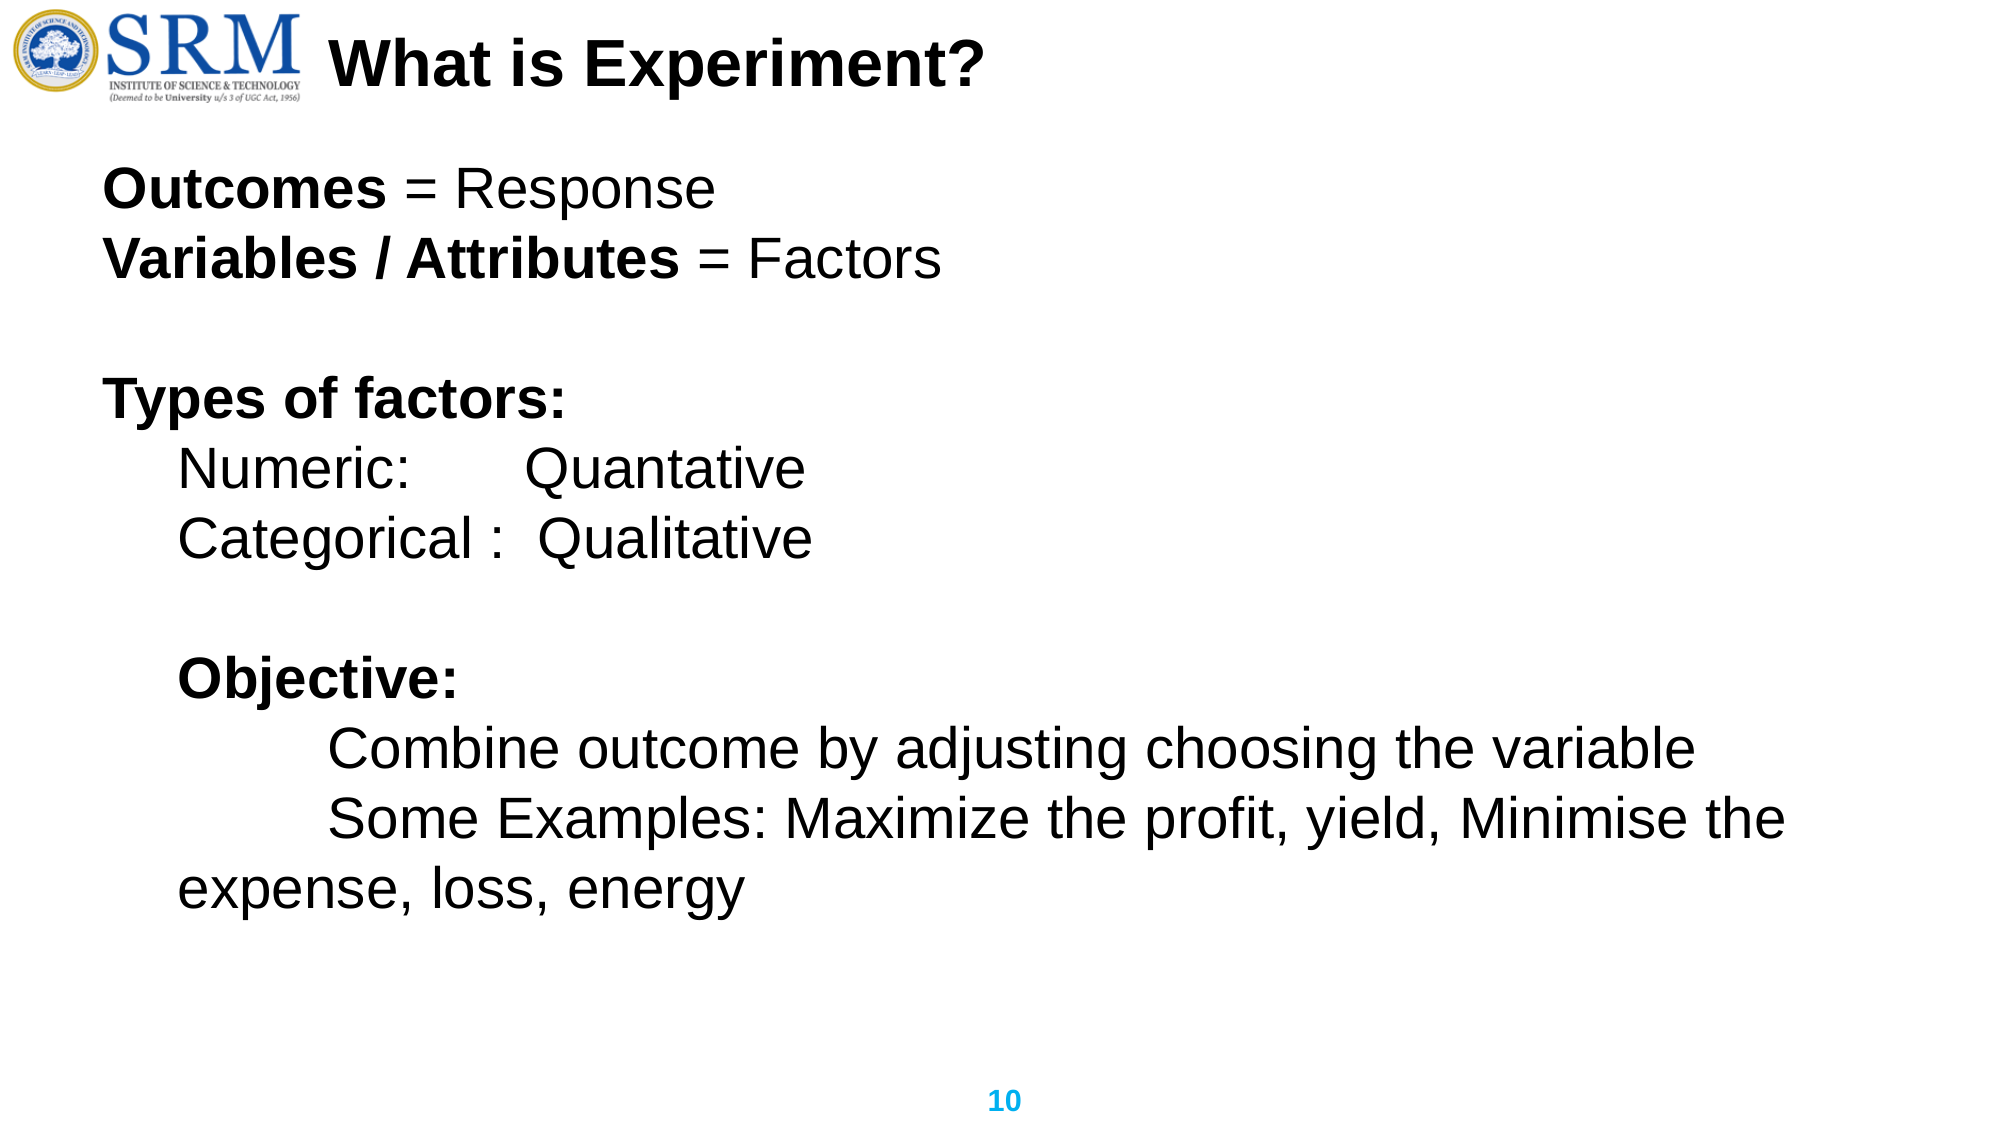

# What is Experiment?
Outcomes = Response
Variables / Attributes = Factors

Types of factors:
Numeric:       Quantative
Categorical :  Qualitative

Objective:
	Combine outcome by adjusting choosing the variable
	Some Examples: Maximize the profit, yield, Minimise the expense, loss, energy
10